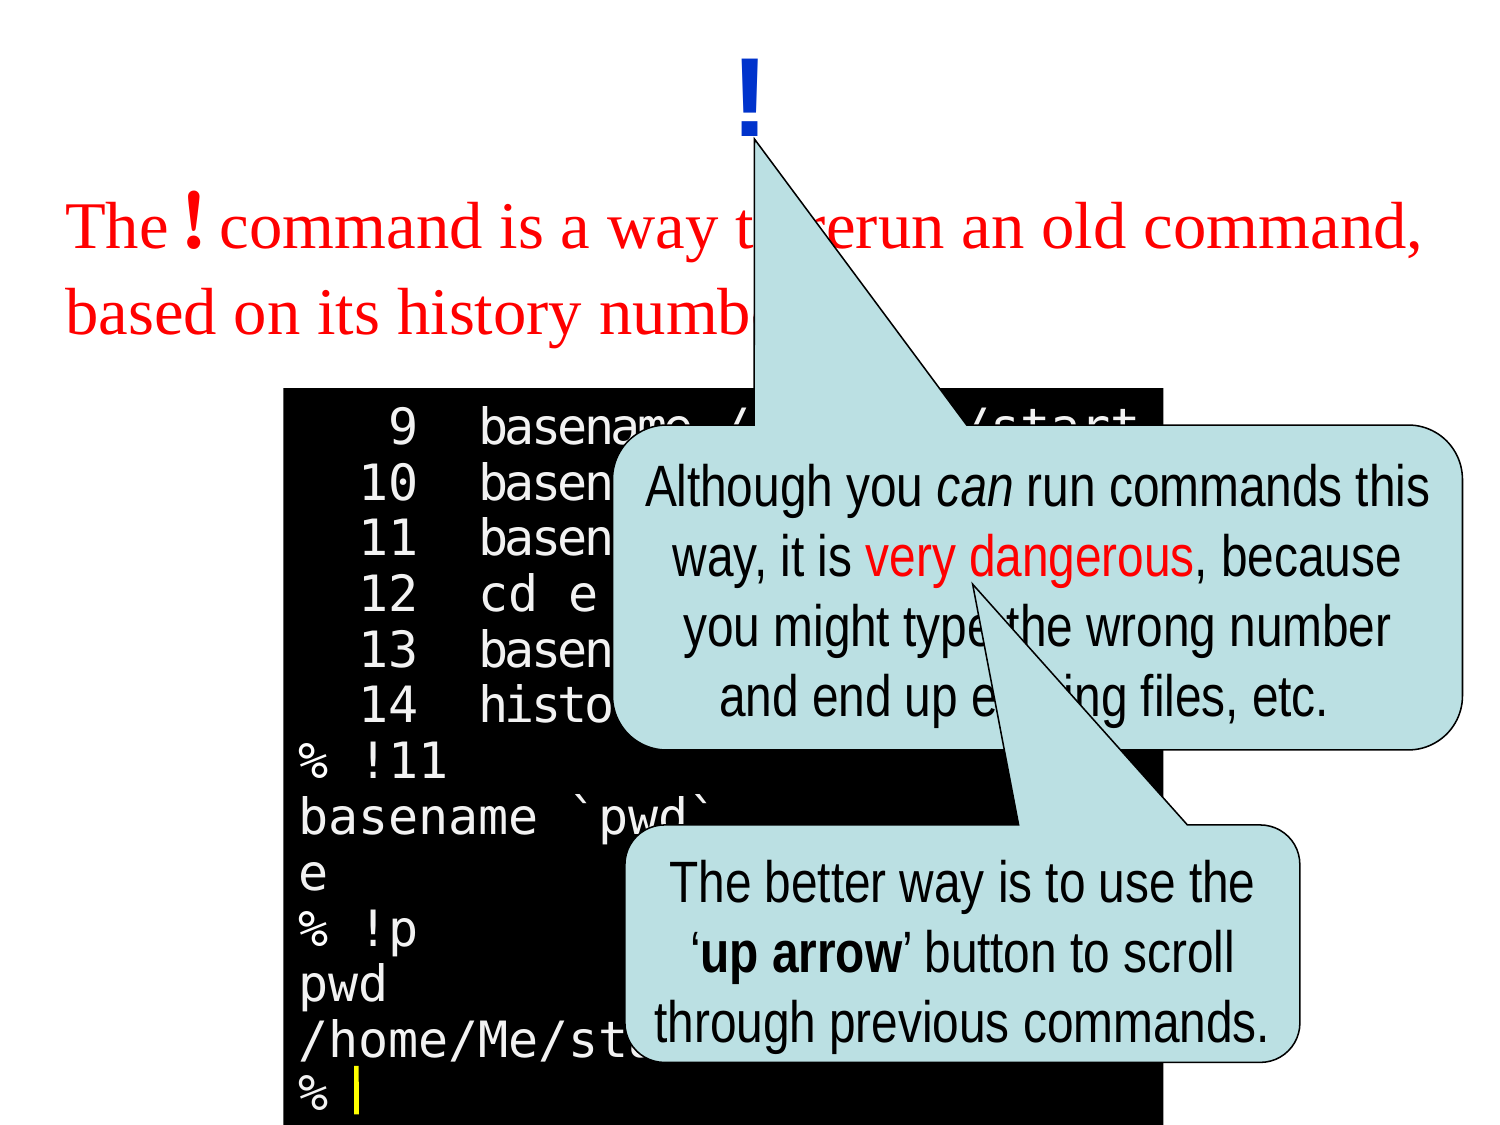

!
The ! command is a way to rerun an old command,
based on its history number.

   9  basename /home/Me/start
  10  basename pwd
  11  basename `pwd`
  12  cd e
  13  basename `pwd`
  14  history
% !11
basename `pwd`
e
% !p
pwd
/home/Me/start/e
Although you can run commands this way, it is very dangerous, because you might type the wrong number and end up erasing files, etc.
The better way is to use the ‘up arrow’ button to scroll through previous commands.
%